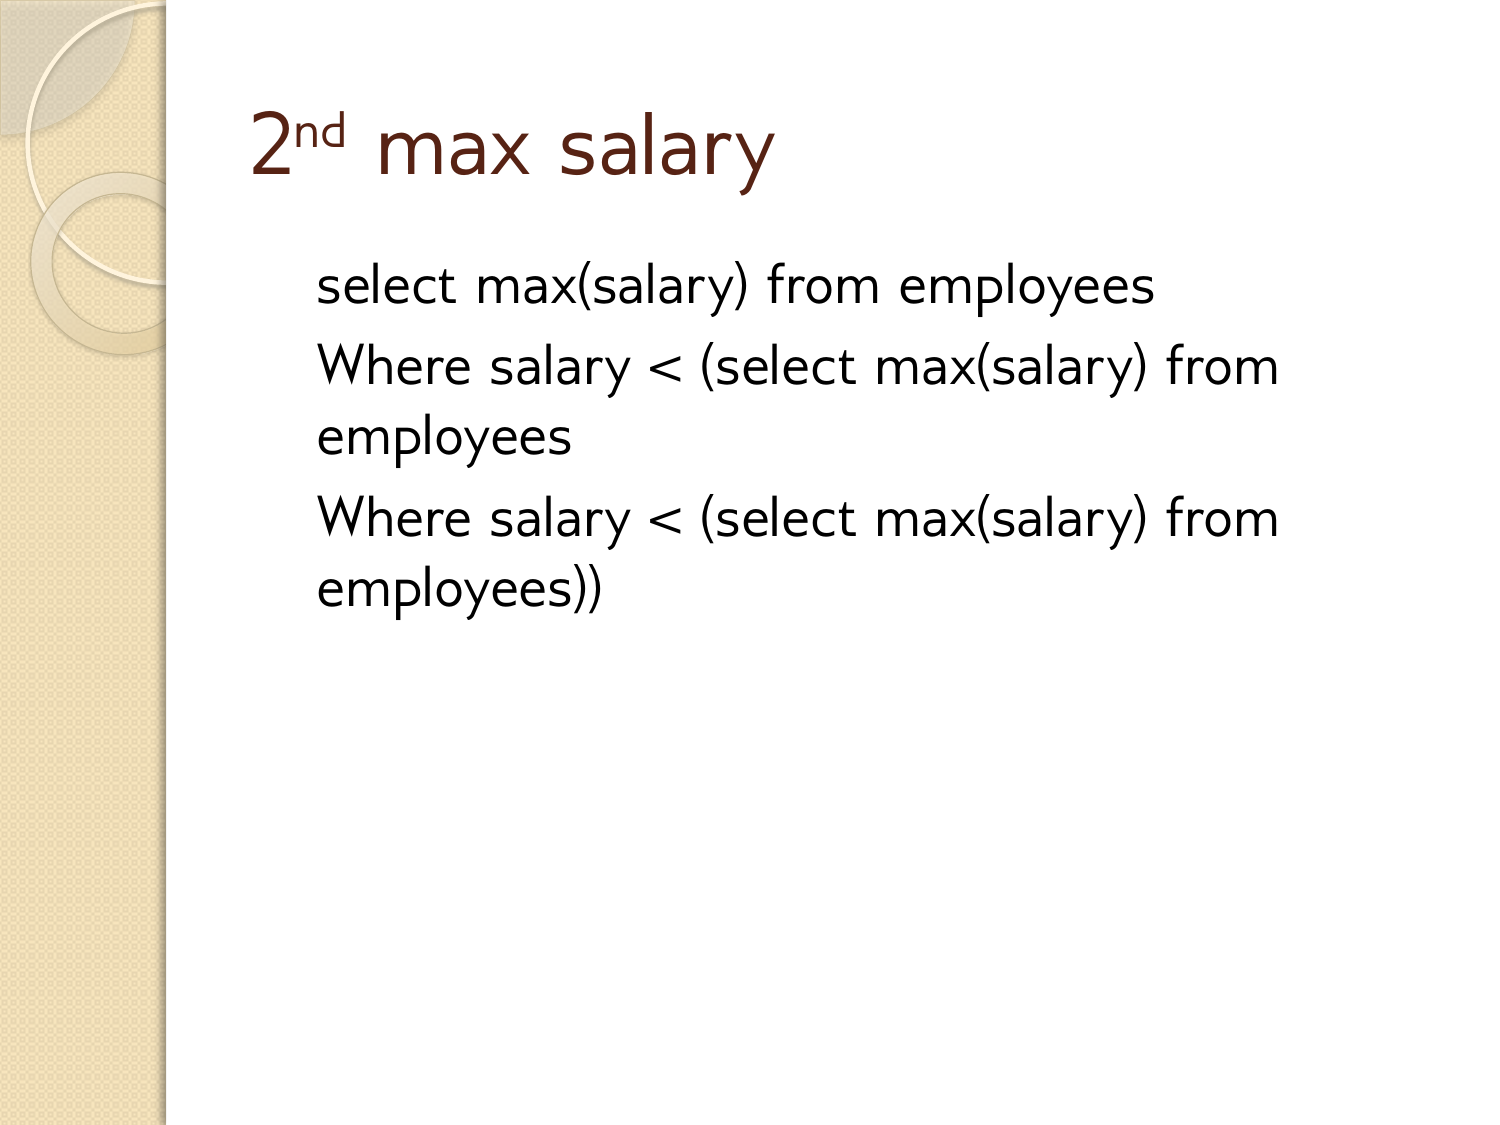

# 2nd max salary
select max(salary) from employees
Where salary < (select max(salary) from employees
Where salary < (select max(salary) from employees))